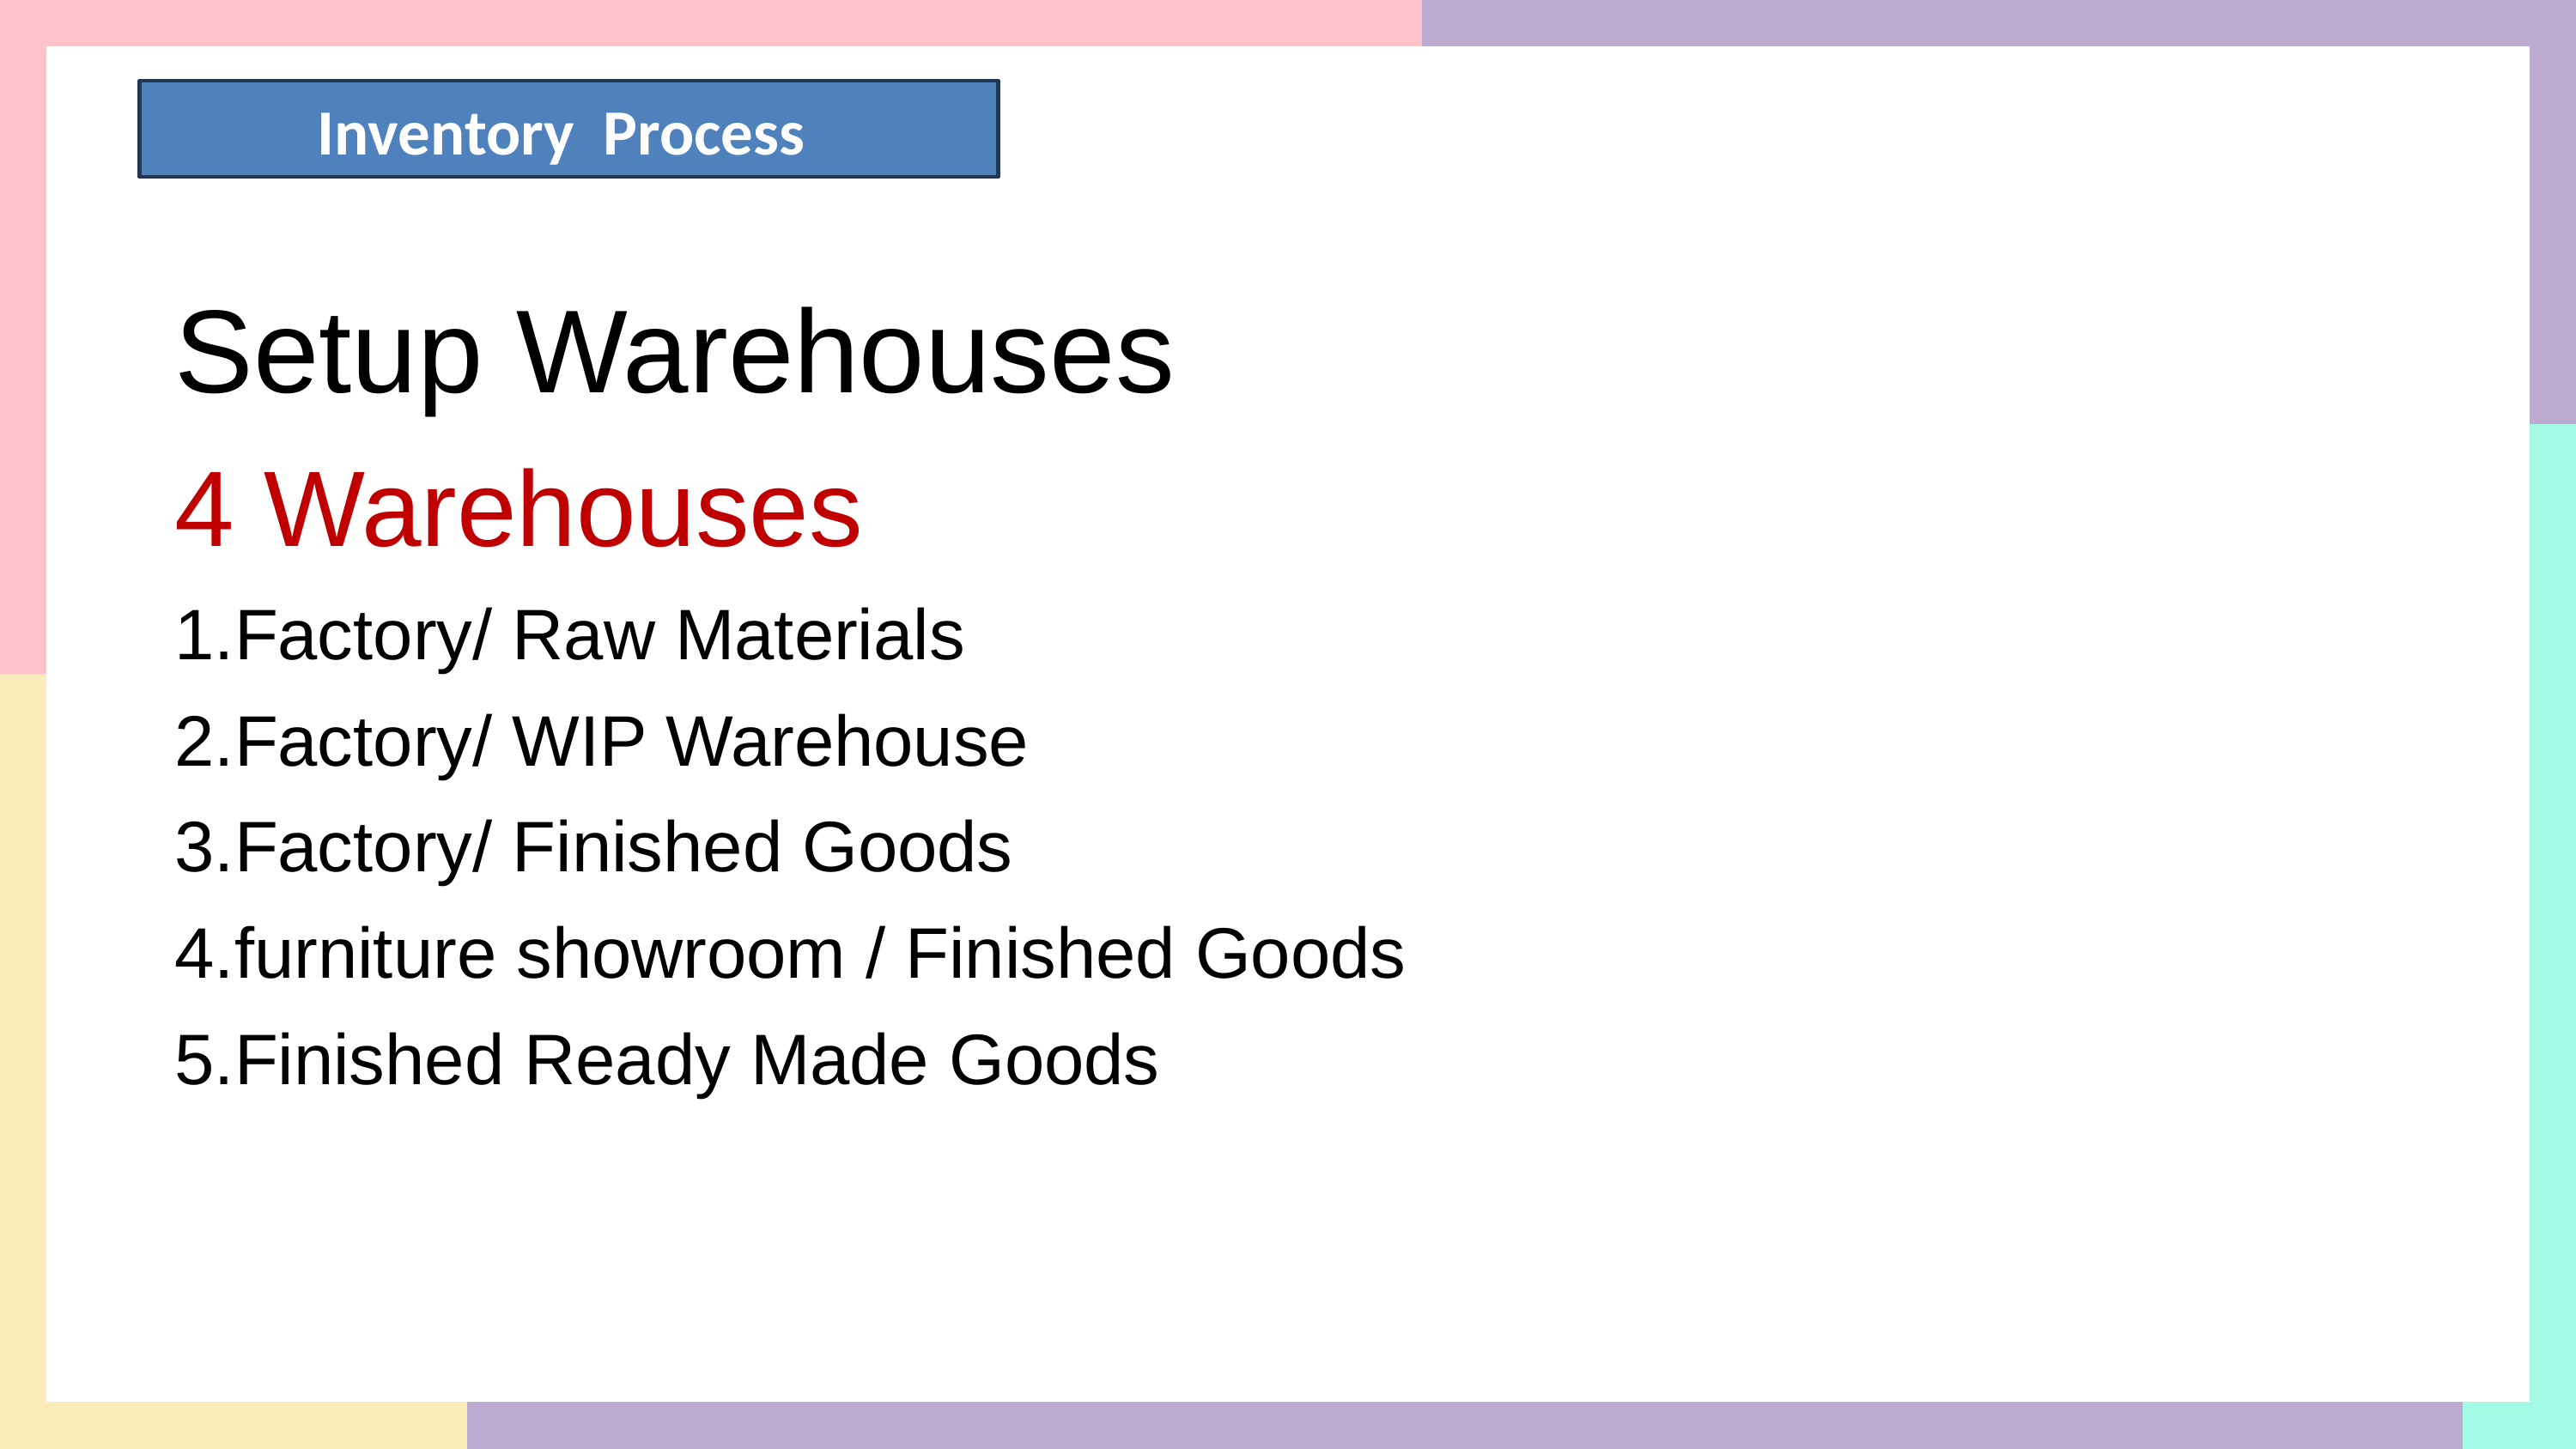

Inventory  Process
Setup Warehouses
4 Warehouses
Factory/ Raw Materials
Factory/ WIP Warehouse
Factory/ Finished Goods
furniture showroom / Finished Goods
Finished Ready Made Goods